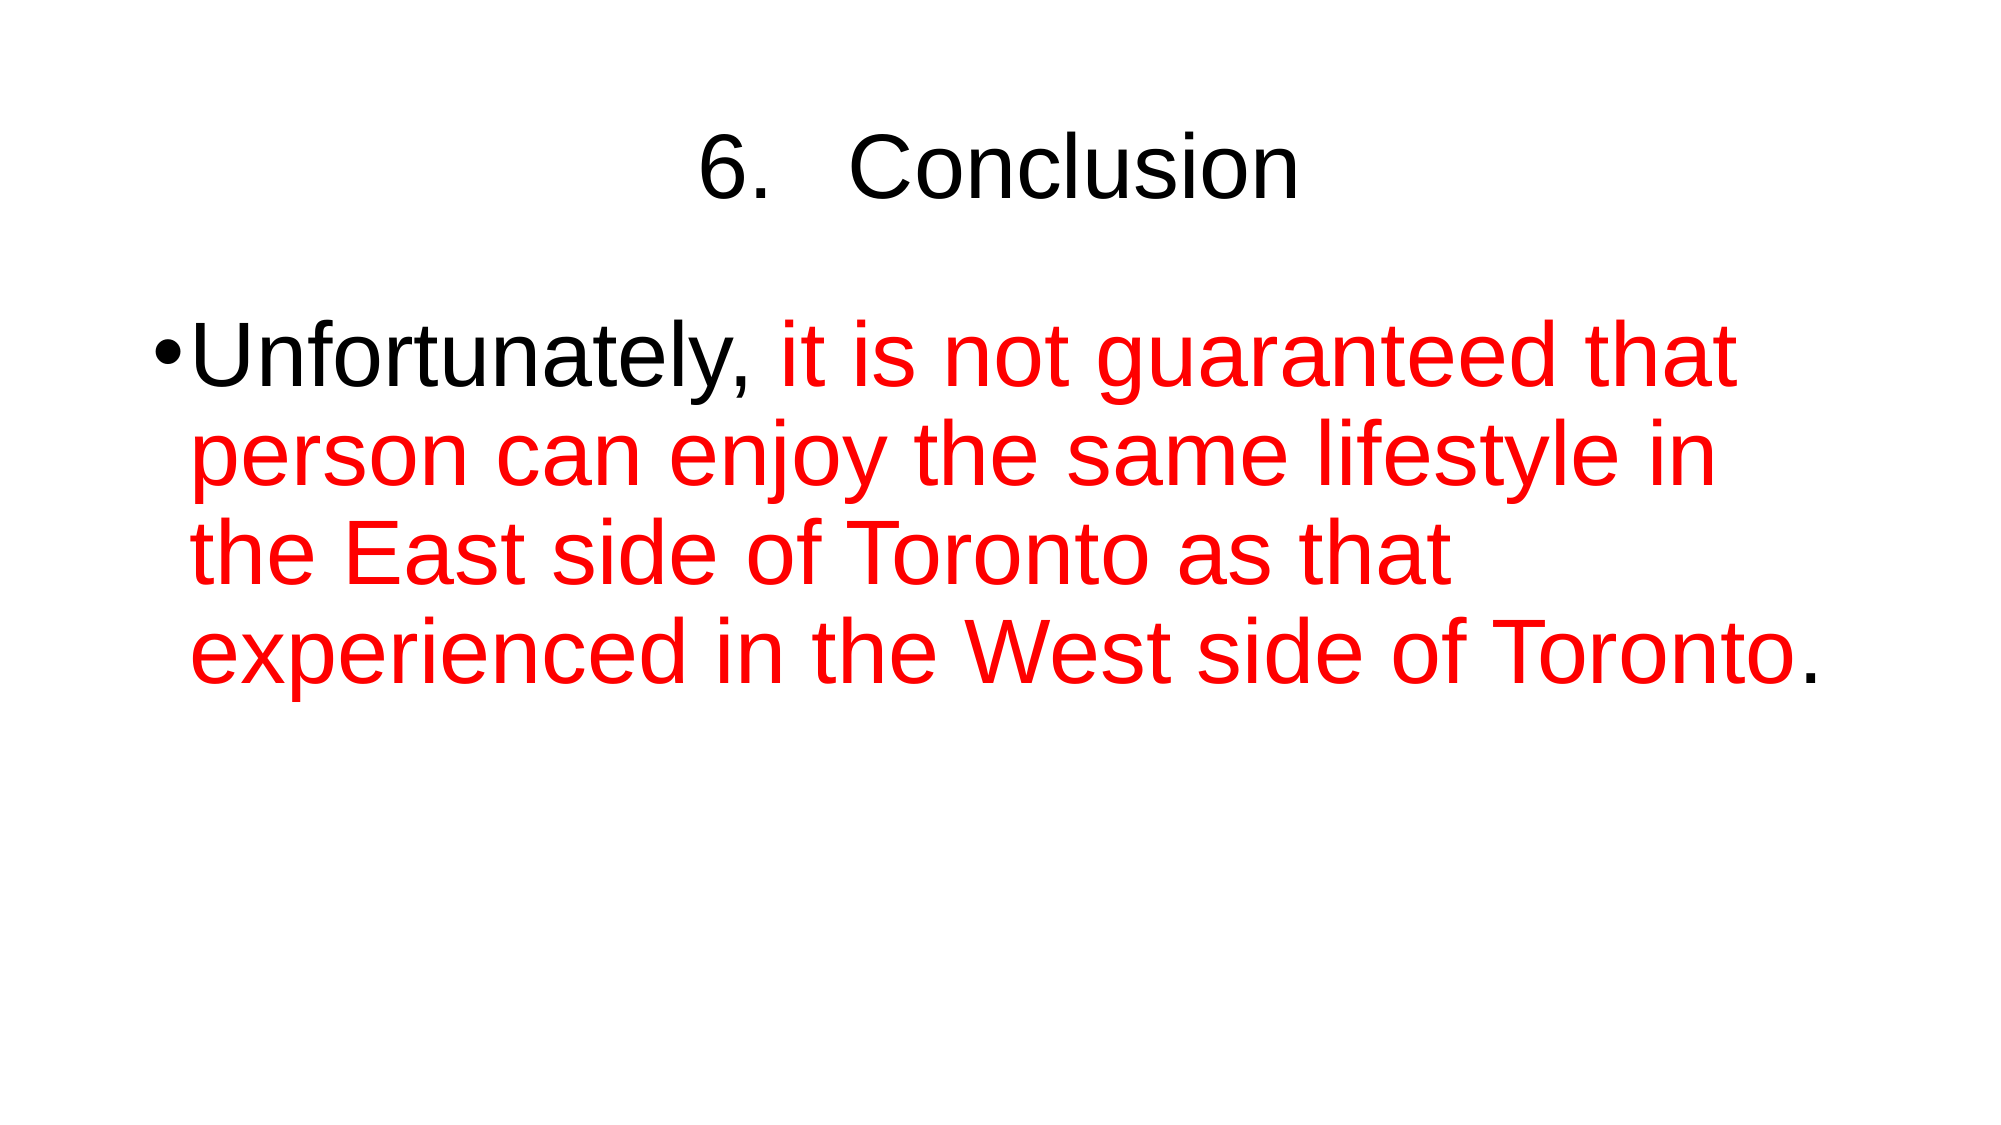

# 6.	Conclusion
Unfortunately, it is not guaranteed that person can enjoy the same lifestyle in the East side of Toronto as that experienced in the West side of Toronto.